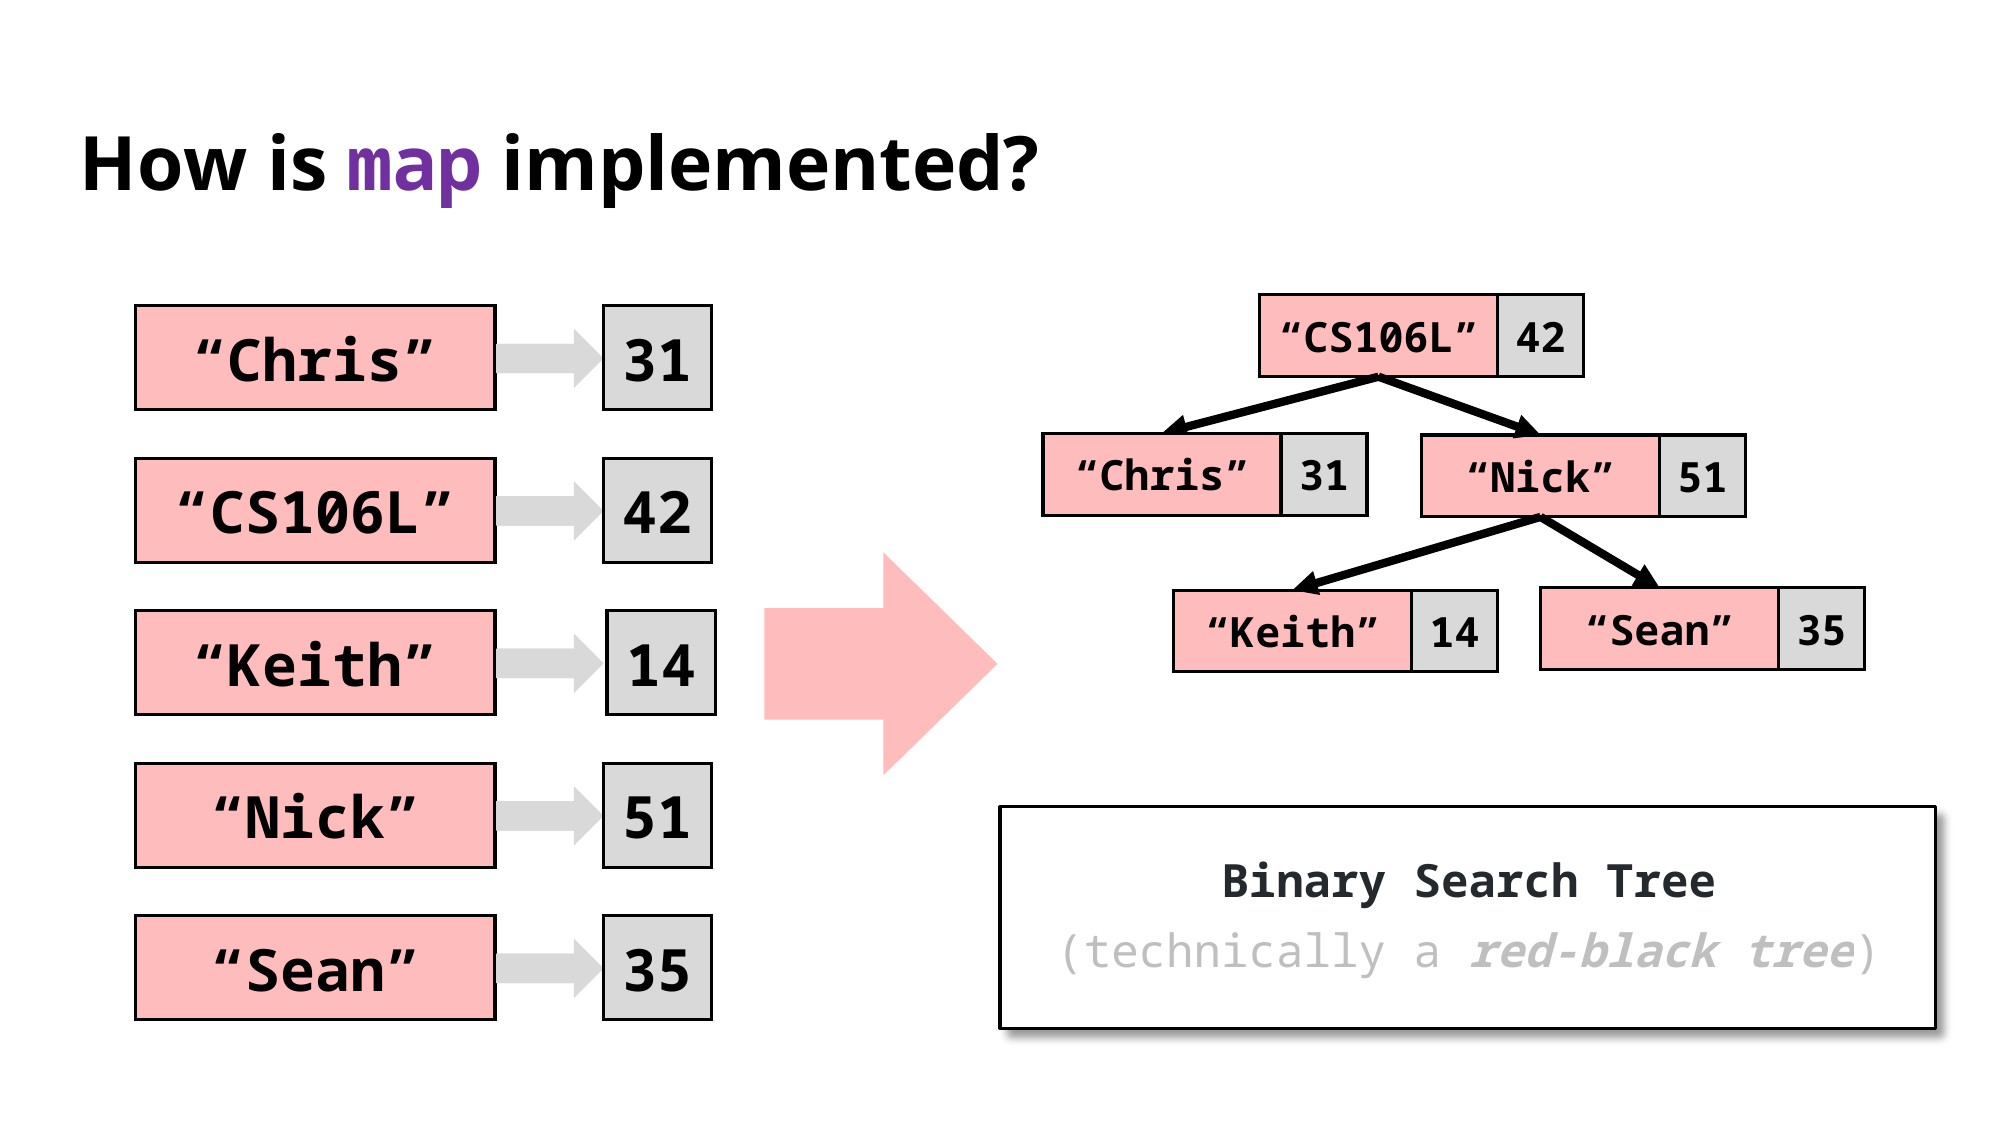

# How is map implemented?
“CS106L”
42
“Chris”
31
“Nick”
51
“Sean”
35
“Keith”
14

“Chris”
31

“Chris”
31

“CS106L”
42

“CS106L”
42

“Keith”
14

“Keith”
14

“Nick”
51

“Nick”
51
Binary Search Tree
(technically a red-black tree)

“Sean”
35

“Sean”
35